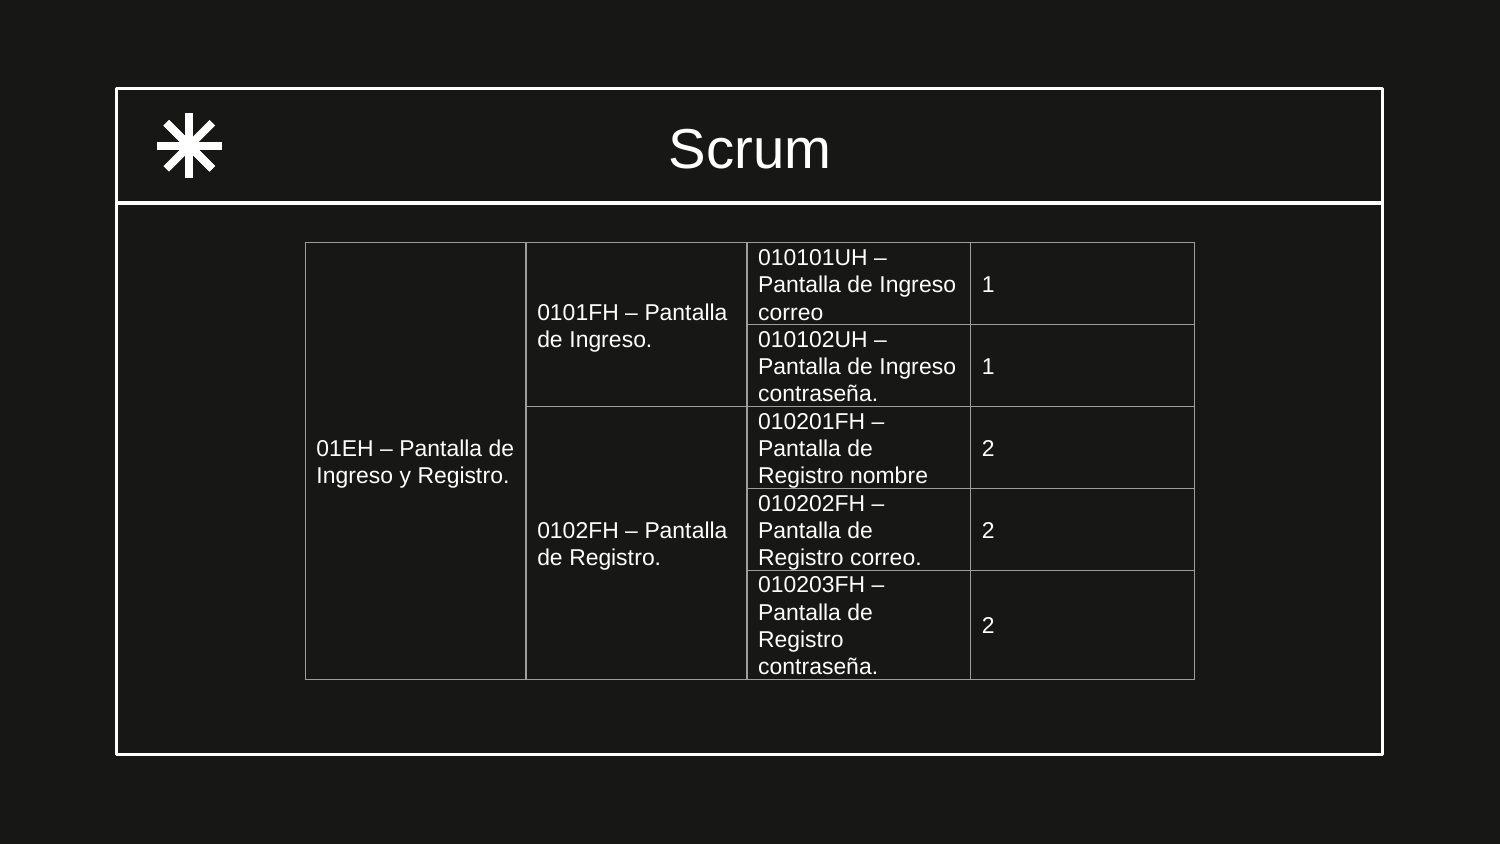

# Scrum

| 01EH – Pantalla de Ingreso y Registro. | 0101FH – Pantalla de Ingreso. | 010101UH – Pantalla de Ingreso correo | 1 |
| --- | --- | --- | --- |
|  |  | 010102UH – Pantalla de Ingreso contraseña. | 1 |
|  | 0102FH – Pantalla de Registro. | 010201FH – Pantalla de Registro nombre | 2 |
|  |  | 010202FH – Pantalla de Registro correo. | 2 |
|  |  | 010203FH – Pantalla de Registro contraseña. | 2 |